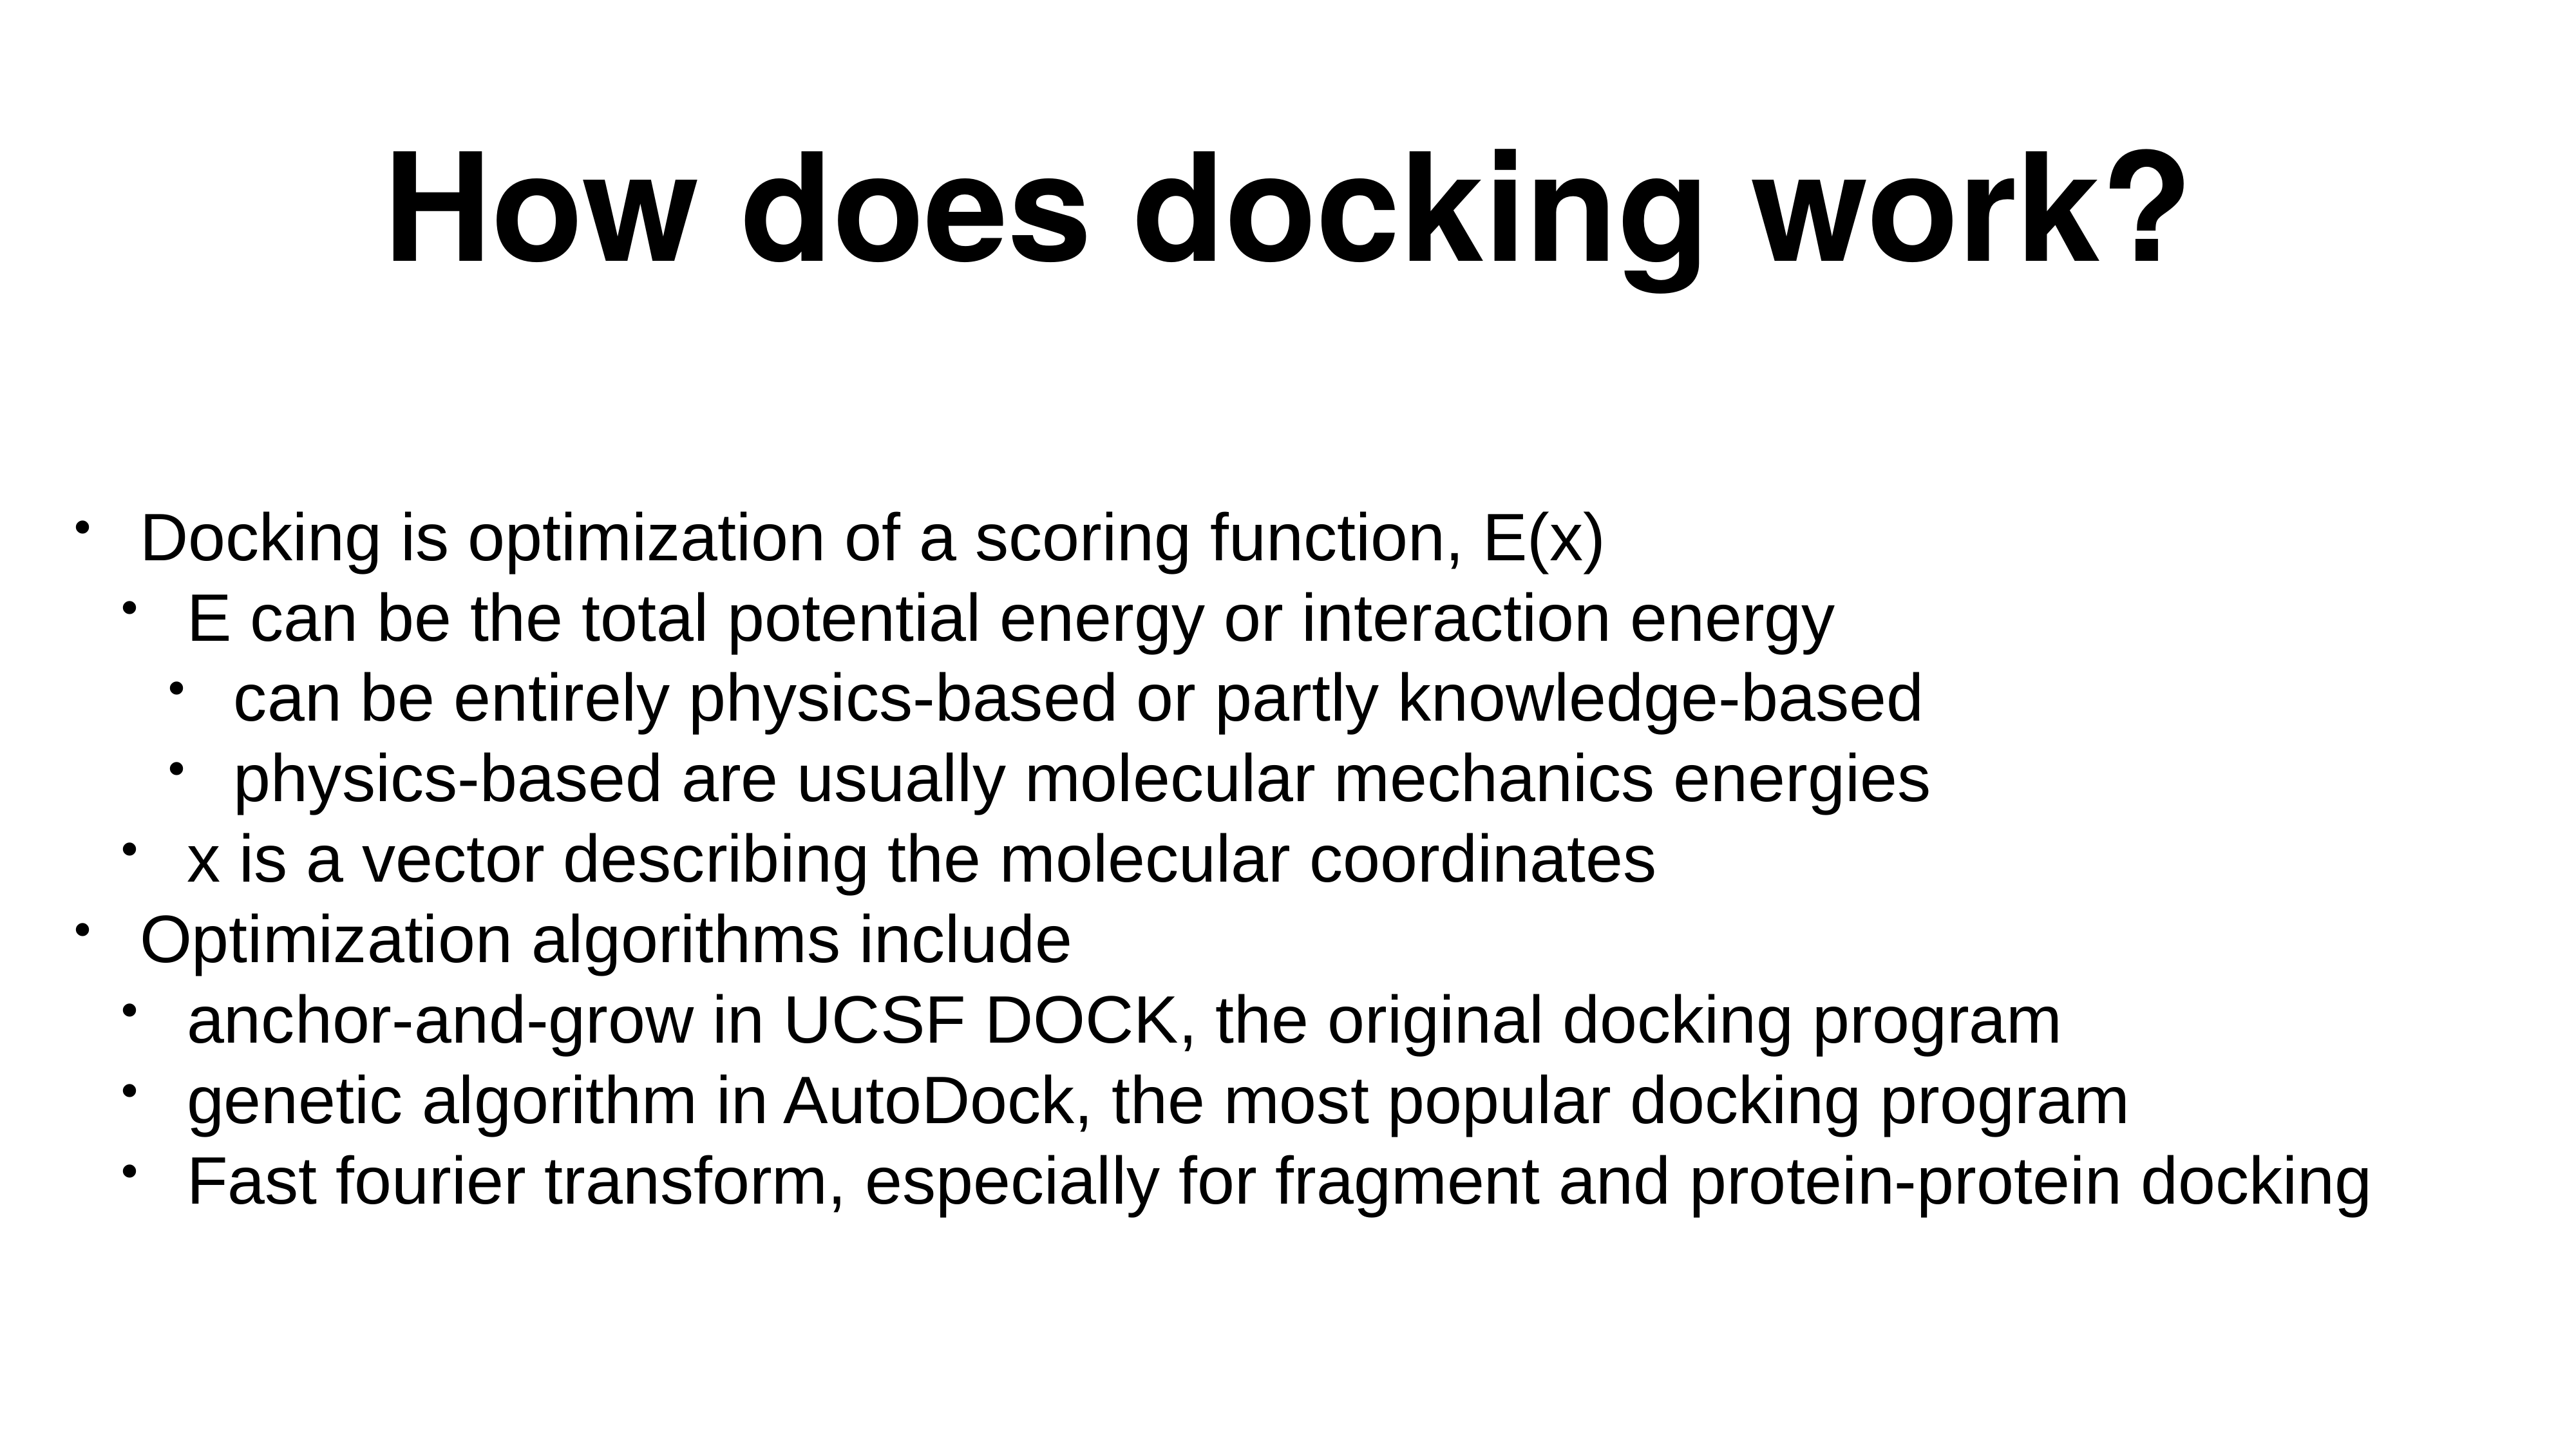

# How does docking work?
Docking is optimization of a scoring function, E(x)
E can be the total potential energy or interaction energy
can be entirely physics-based or partly knowledge-based
physics-based are usually molecular mechanics energies
x is a vector describing the molecular coordinates
Optimization algorithms include
anchor-and-grow in UCSF DOCK, the original docking program
genetic algorithm in AutoDock, the most popular docking program
Fast fourier transform, especially for fragment and protein-protein docking
5